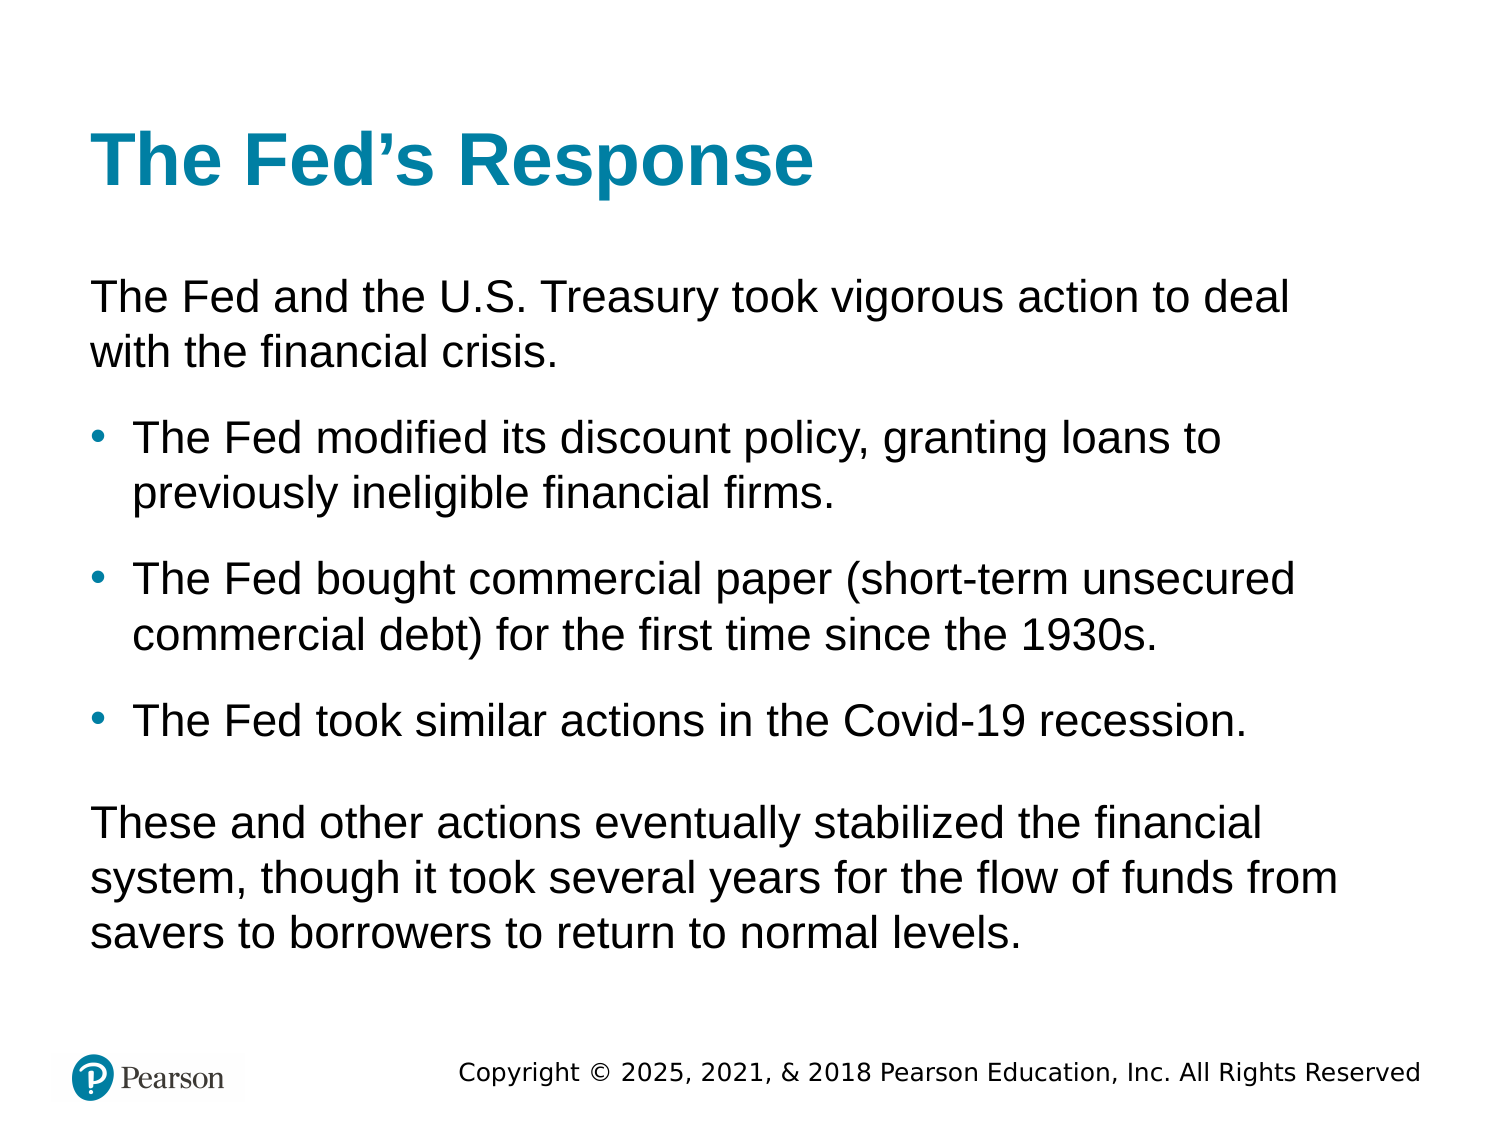

# The Fed’s Response
The Fed and the U.S. Treasury took vigorous action to deal with the financial crisis.
The Fed modified its discount policy, granting loans to previously ineligible financial firms.
The Fed bought commercial paper (short-term unsecured commercial debt) for the first time since the 1930s.
The Fed took similar actions in the Covid-19 recession.
These and other actions eventually stabilized the financial system, though it took several years for the flow of funds from savers to borrowers to return to normal levels.